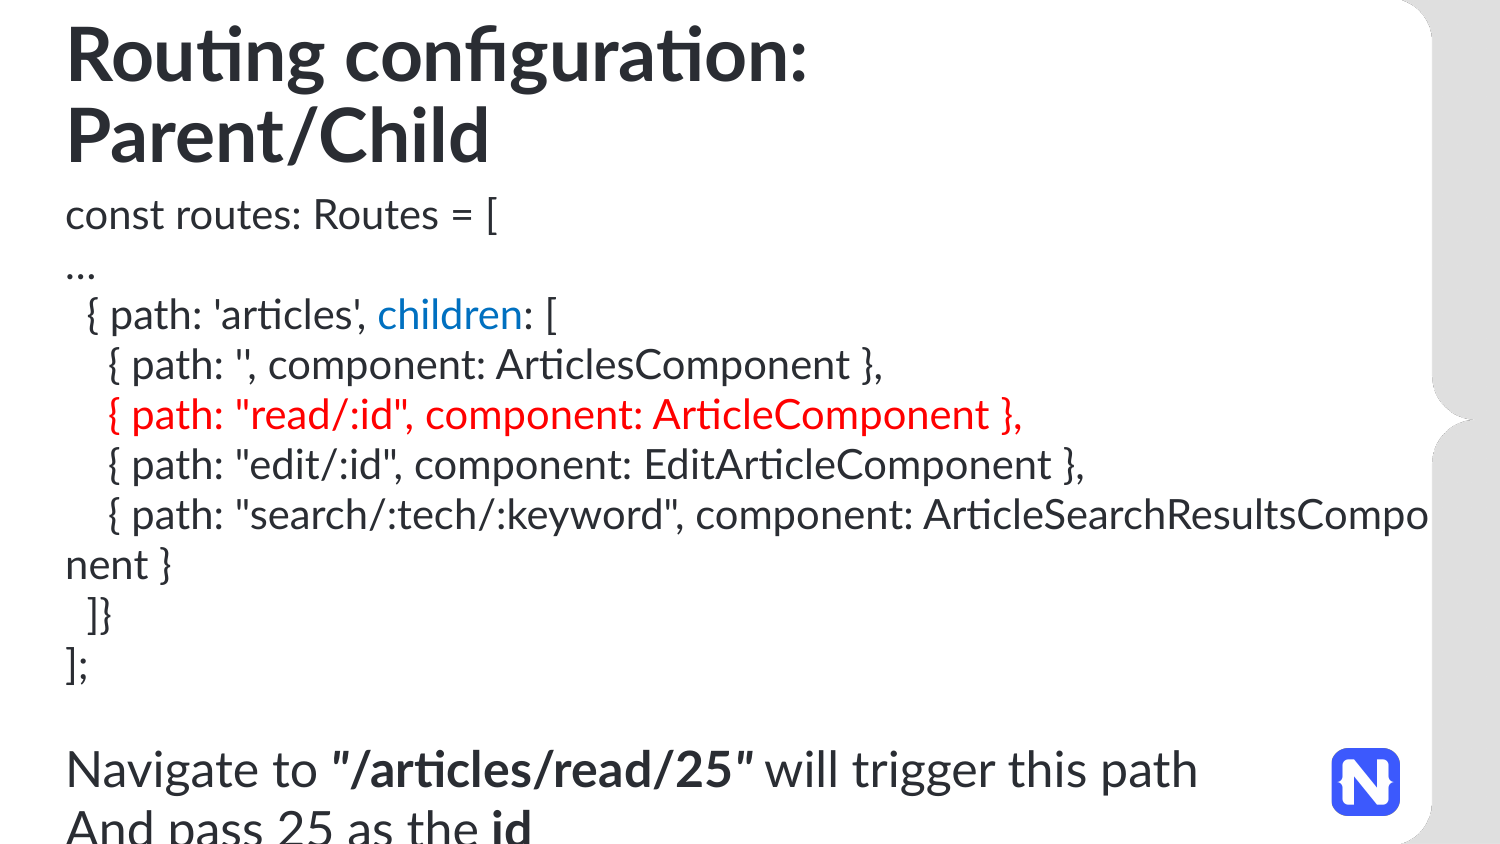

# Routing configuration: Parent/Child
const routes: Routes = [
…
  { path: 'articles', children: [
    { path: '', component: ArticlesComponent },
    { path: "read/:id", component: ArticleComponent },
    { path: "edit/:id", component: EditArticleComponent },
    { path: "search/:tech/:keyword", component: ArticleSearchResultsComponent }
  ]}
];

Navigate to "/articles/read/25" will trigger this path
And pass 25 as the id